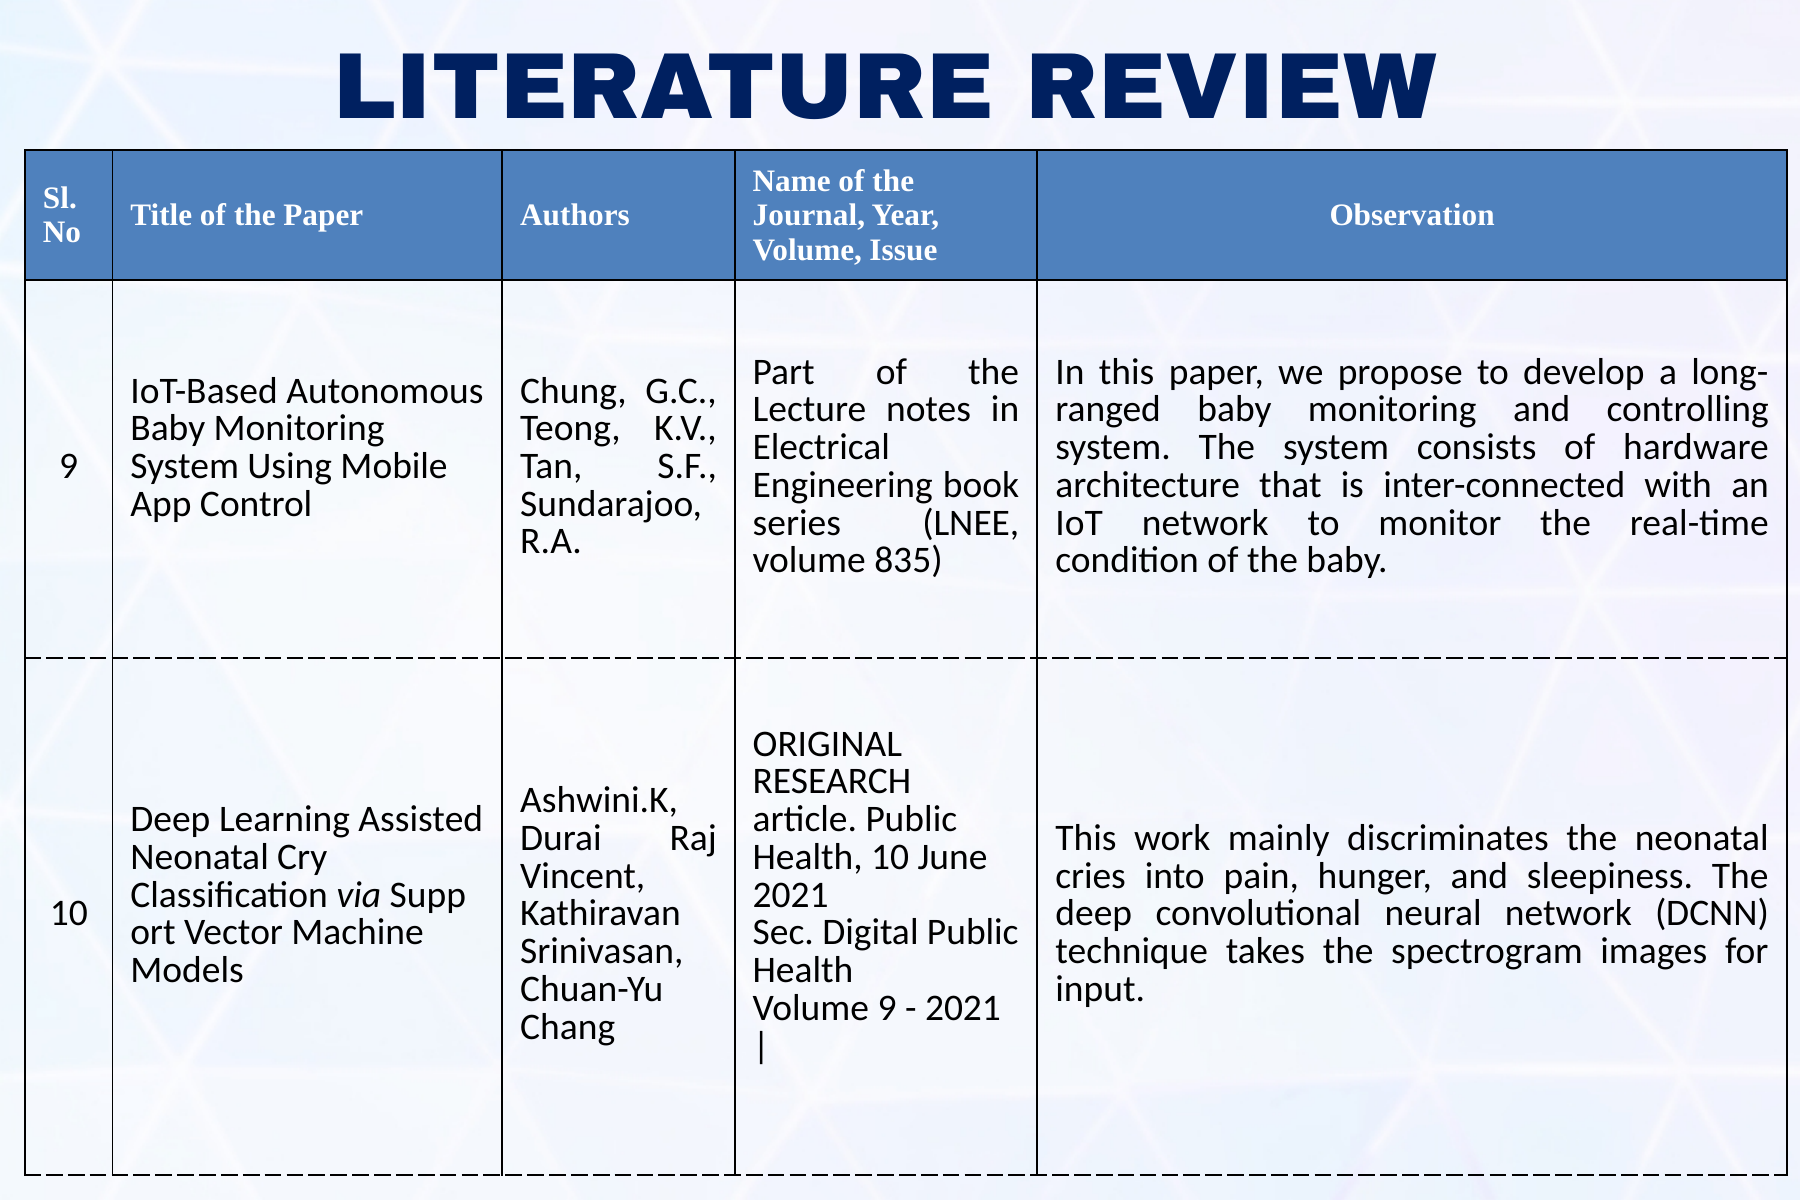

# LITERATURE REVIEW
| Sl. No | Title of the Paper | Authors | Name of the Journal, Year, Volume, Issue | Observation |
| --- | --- | --- | --- | --- |
| 9 | IoT-Based Autonomous Baby Monitoring System Using Mobile App Control | Chung, G.C., Teong, K.V., Tan, S.F., Sundarajoo, R.A. | Part of the Lecture notes in Electrical Engineering book series (LNEE, volume 835) | In this paper, we propose to develop a long-ranged baby monitoring and controlling system. The system consists of hardware architecture that is inter-connected with an IoT network to monitor the real-time condition of the baby. |
| 10 | Deep Learning Assisted Neonatal Cry Classification via Support Vector Machine Models | Ashwini.K, Durai Raj Vincent, Kathiravan Srinivasan, Chuan-Yu Chang | ORIGINAL RESEARCH article. Public Health, 10 June 2021 Sec. Digital Public Health Volume 9 - 2021 | | This work mainly discriminates the neonatal cries into pain, hunger, and sleepiness. The deep convolutional neural network (DCNN) technique takes the spectrogram images for input. |